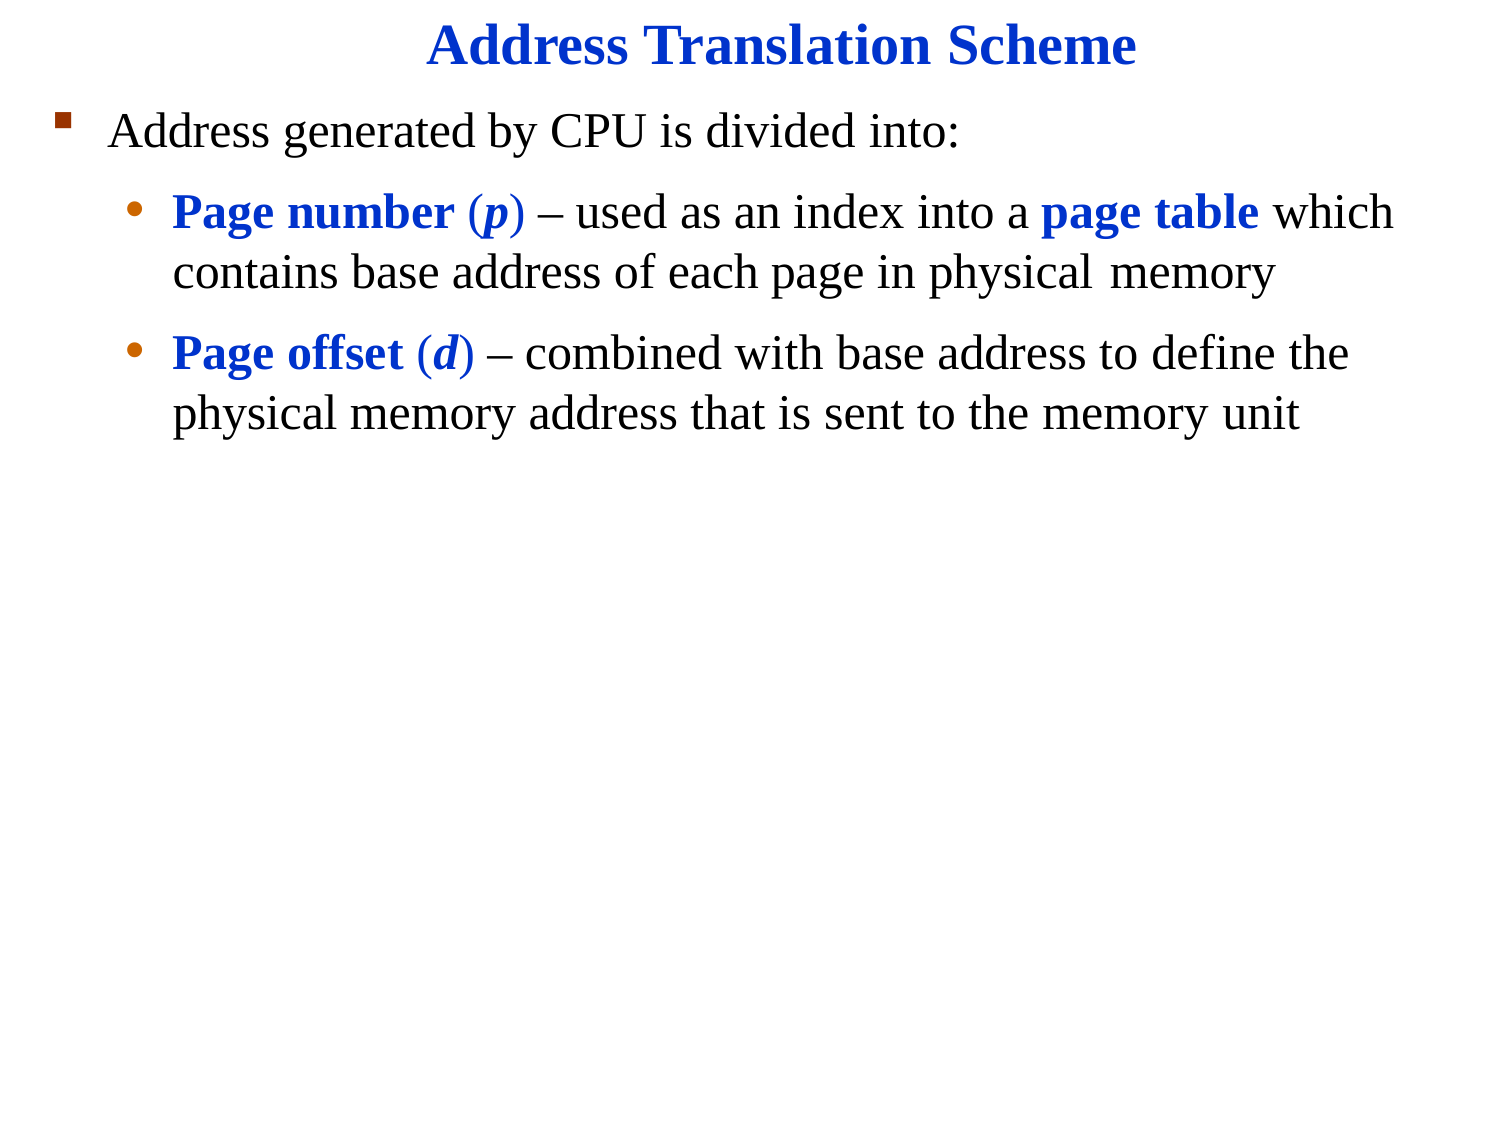

# Address Translation Scheme
Address generated by CPU is divided into:
Page number (p) – used as an index into a page table which  contains base address of each page in physical memory
Page offset (d) – combined with base address to define the  physical memory address that is sent to the memory unit